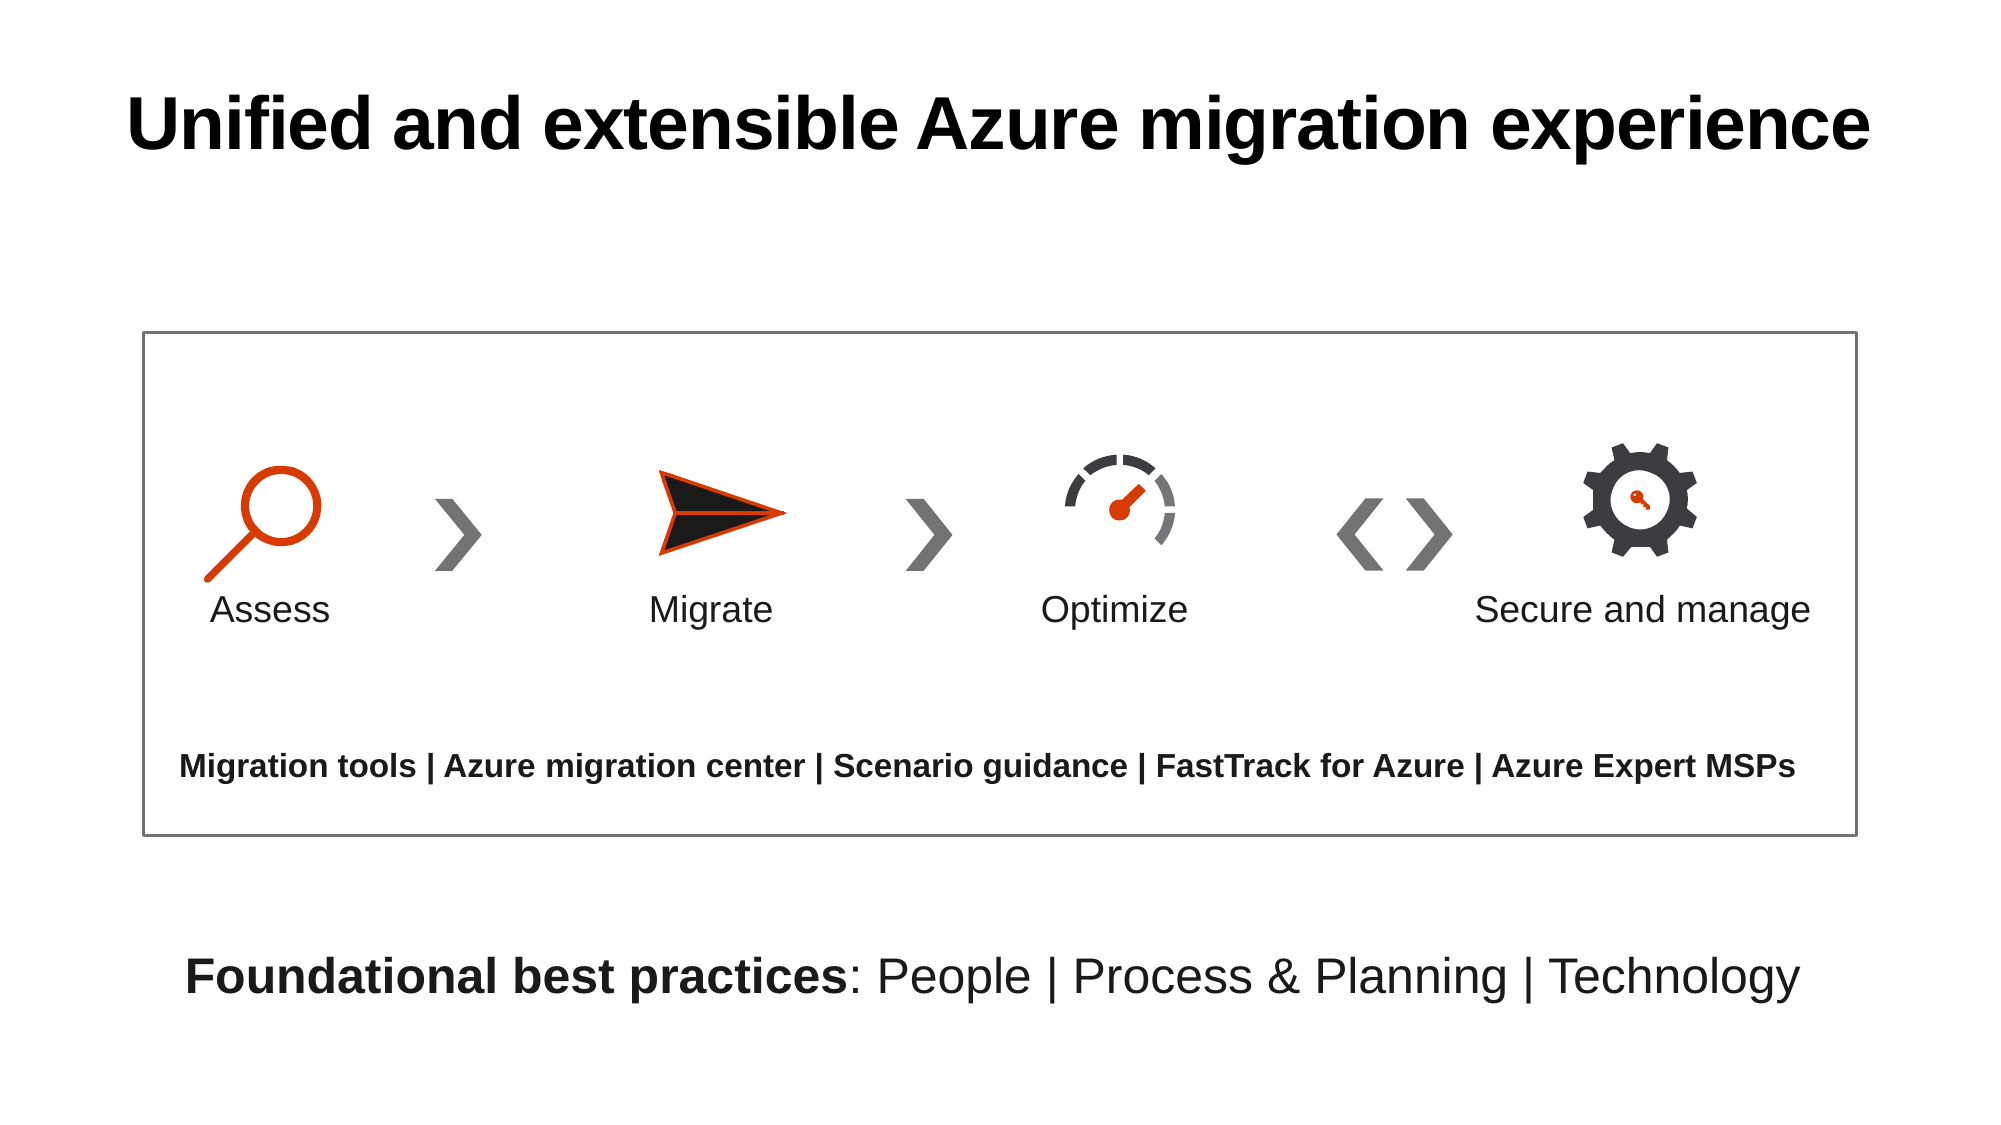

# Unified and extensible Azure migration experience

Assess
Migrate
Optimize
Secure and manage
Migration tools | Azure migration center | Scenario guidance | FastTrack for Azure | Azure Expert MSPs
Foundational best practices: People | Process & Planning | Technology